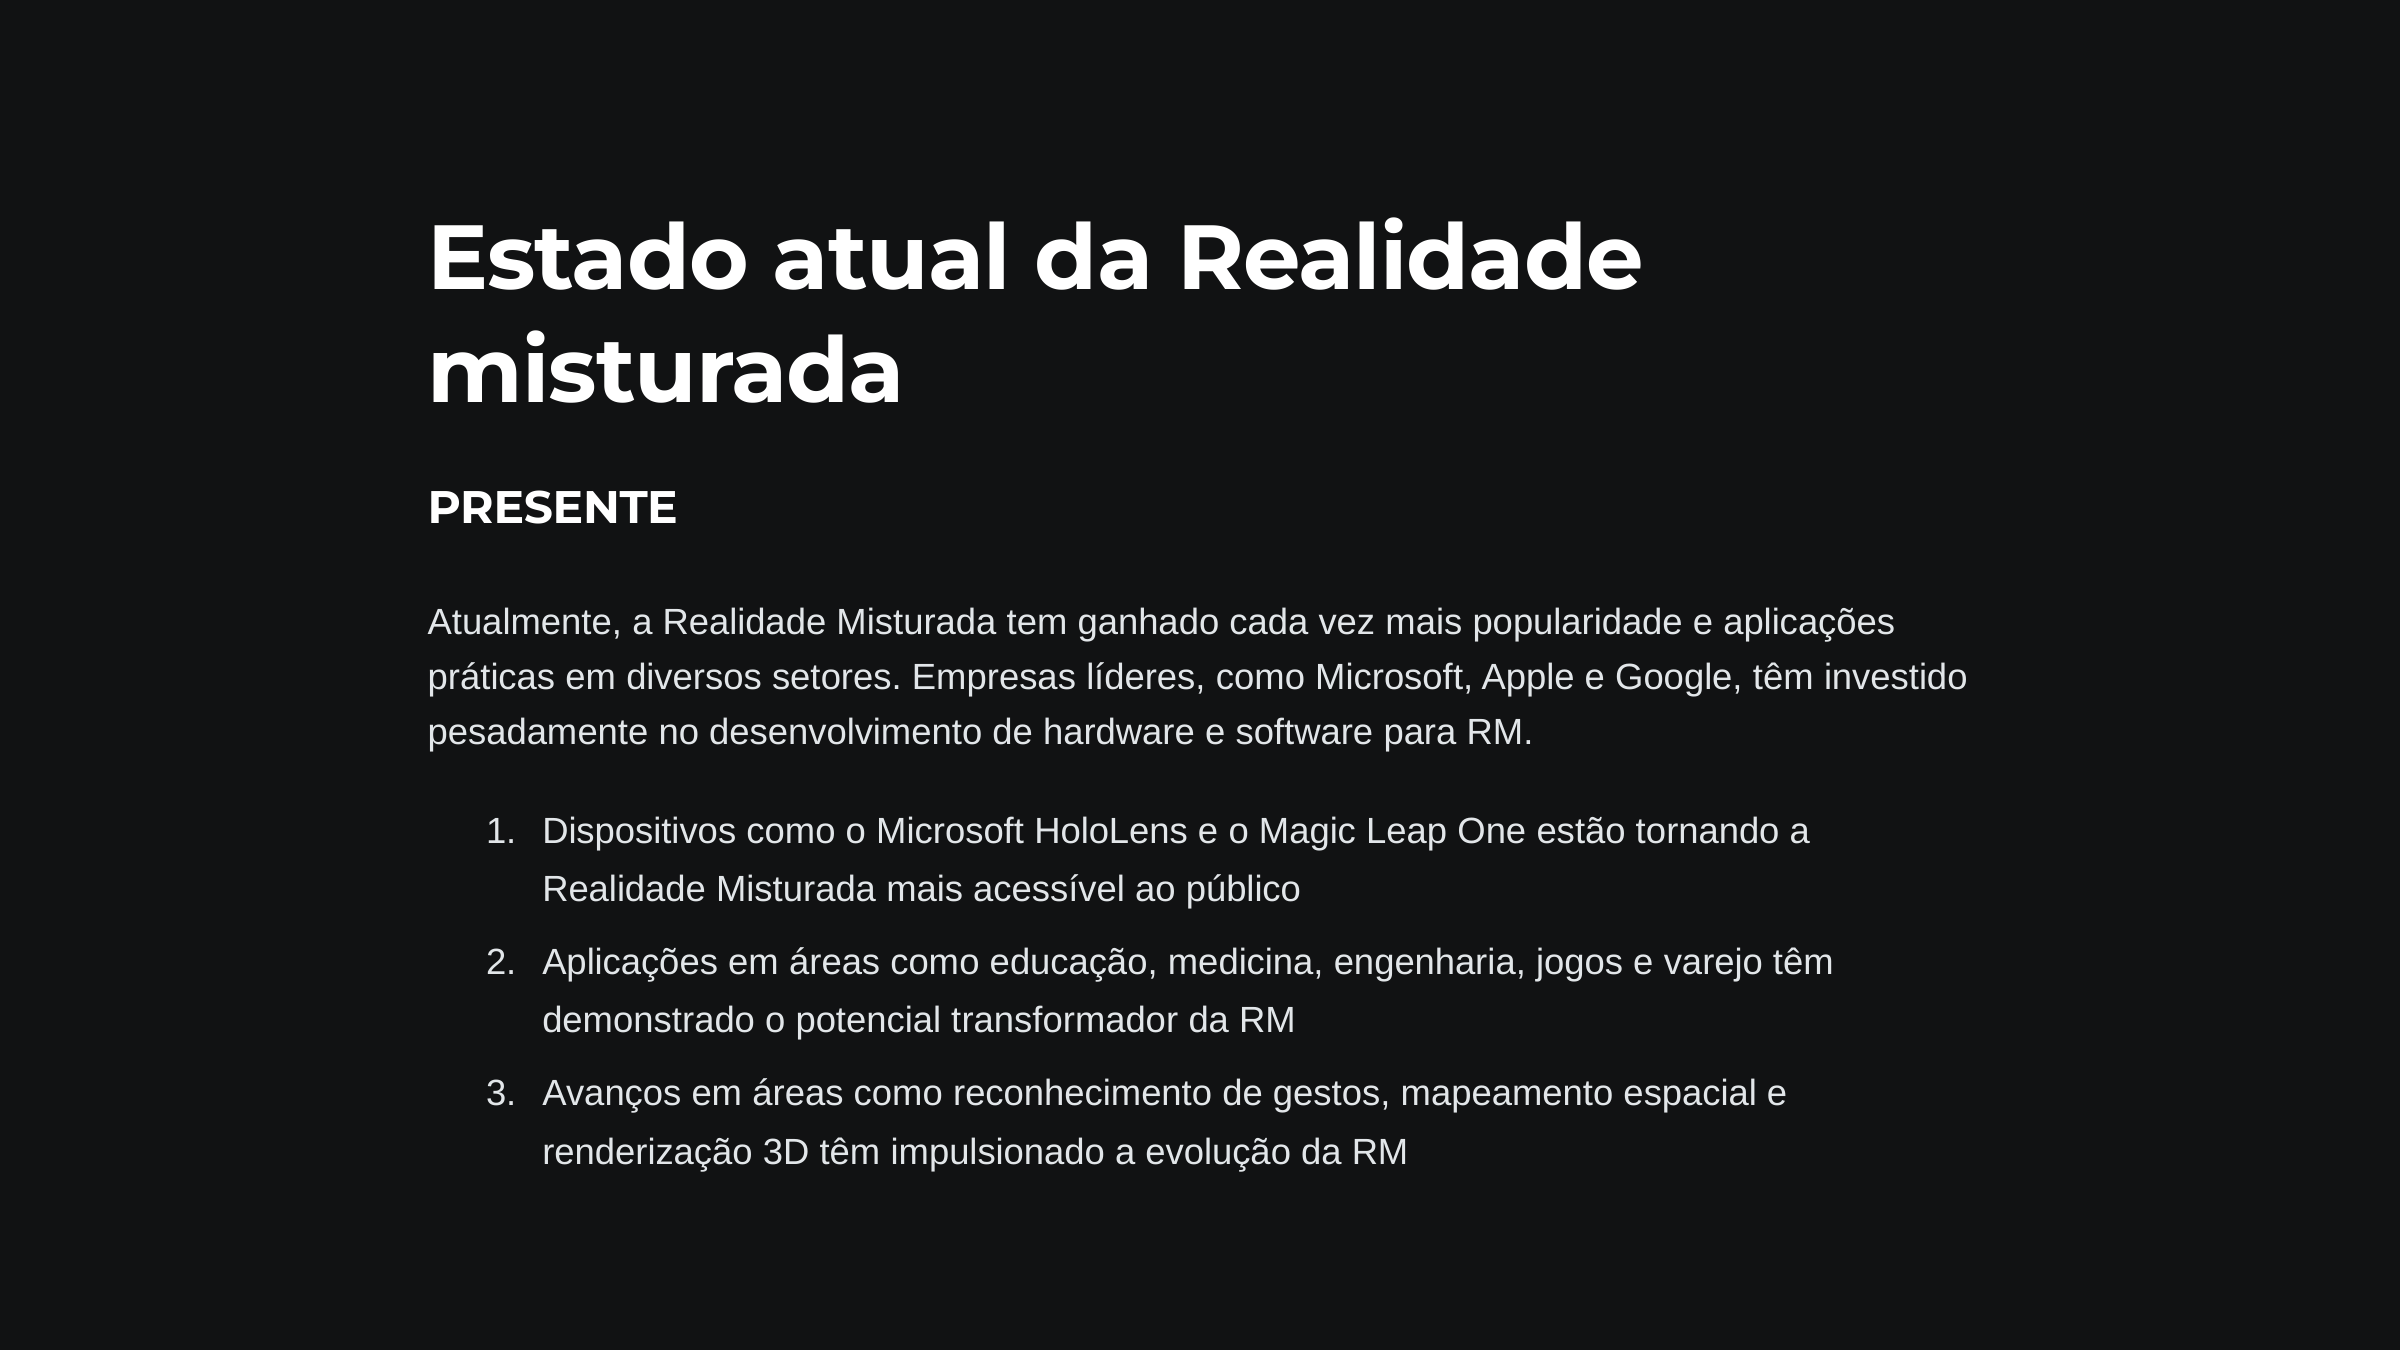

Estado atual da Realidade misturada
PRESENTE
Atualmente, a Realidade Misturada tem ganhado cada vez mais popularidade e aplicações práticas em diversos setores. Empresas líderes, como Microsoft, Apple e Google, têm investido pesadamente no desenvolvimento de hardware e software para RM.
Dispositivos como o Microsoft HoloLens e o Magic Leap One estão tornando a Realidade Misturada mais acessível ao público
Aplicações em áreas como educação, medicina, engenharia, jogos e varejo têm demonstrado o potencial transformador da RM
Avanços em áreas como reconhecimento de gestos, mapeamento espacial e renderização 3D têm impulsionado a evolução da RM